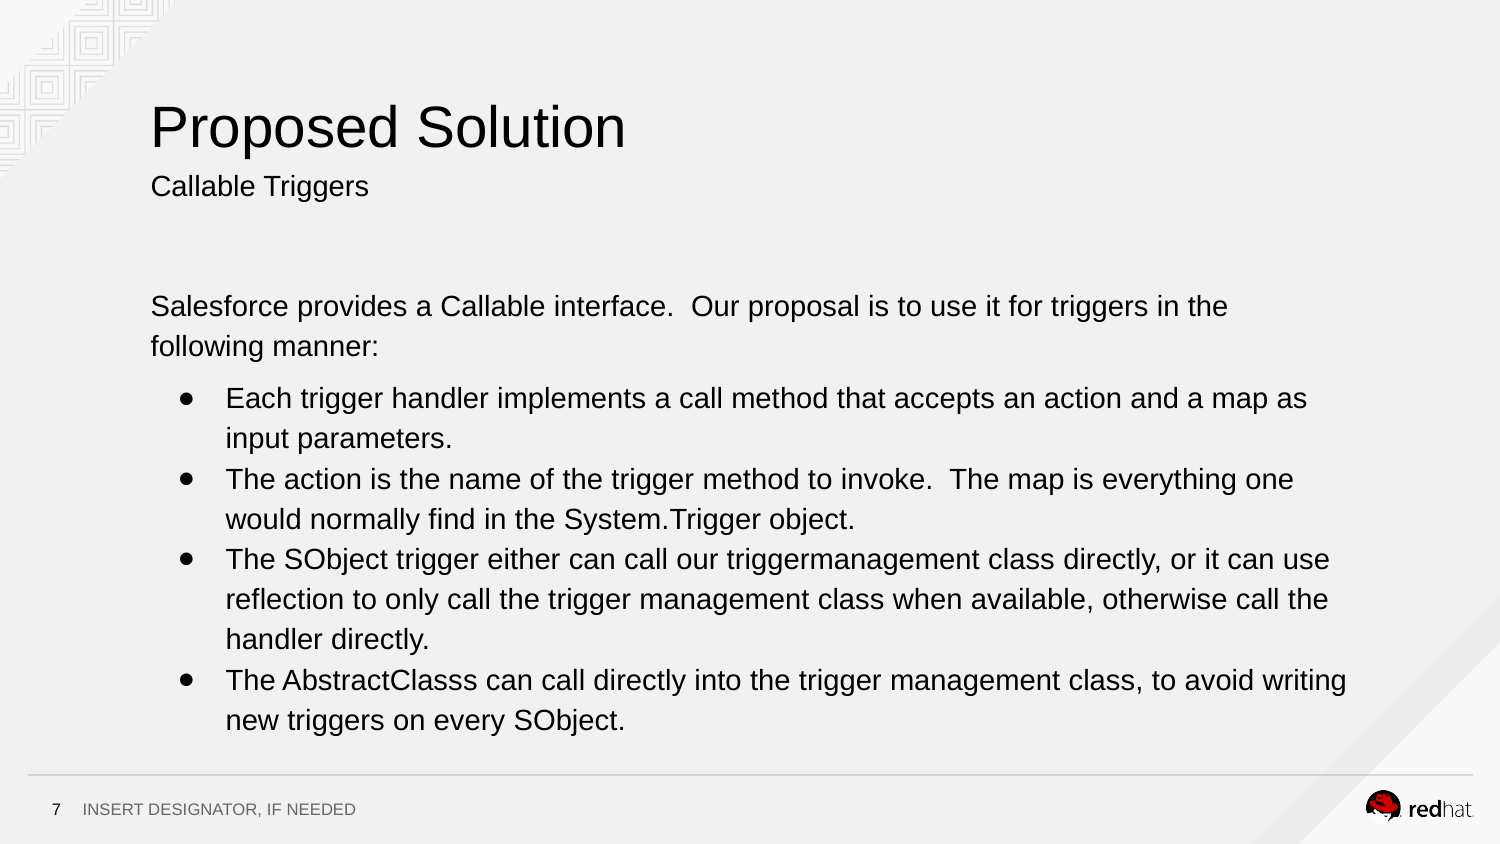

# Proposed Solution
Callable Triggers
Salesforce provides a Callable interface.  Our proposal is to use it for triggers in the following manner:
Each trigger handler implements a call method that accepts an action and a map as input parameters.
The action is the name of the trigger method to invoke.  The map is everything one would normally find in the System.Trigger object.
The SObject trigger either can call our triggermanagement class directly, or it can use reflection to only call the trigger management class when available, otherwise call the handler directly.
The AbstractClasss can call directly into the trigger management class, to avoid writing new triggers on every SObject.
7